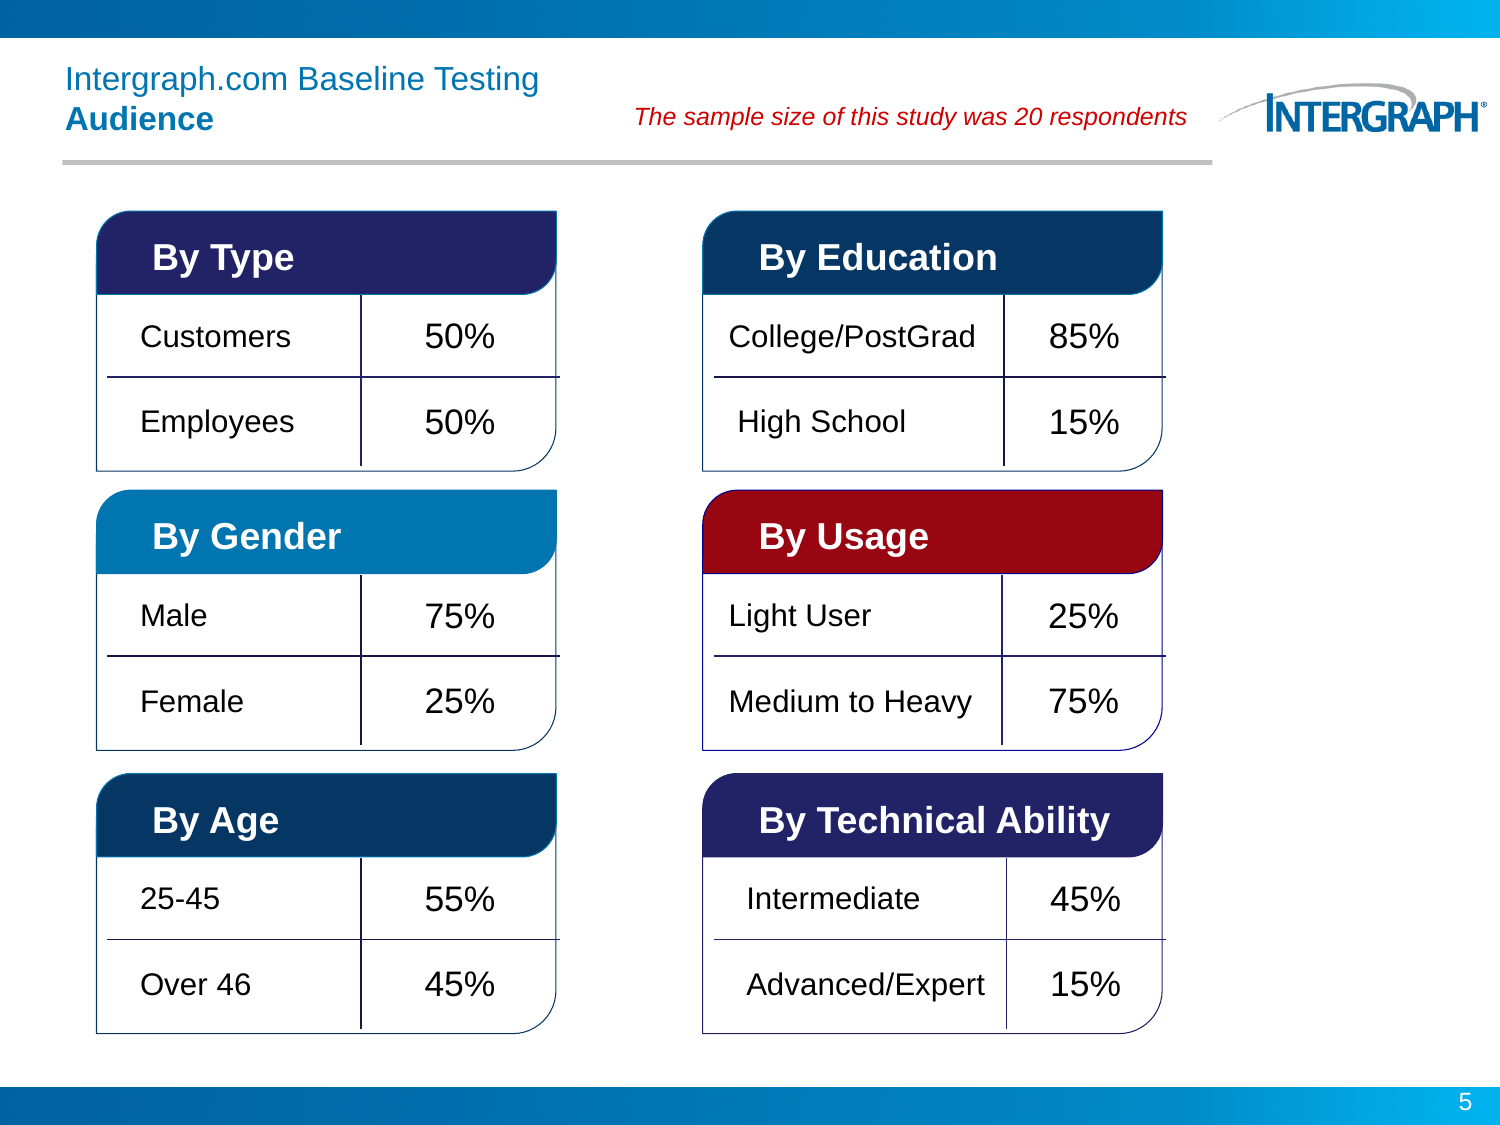

Intergraph.com Baseline Testing
Audience
The sample size of this study was 20 respondents
|  |  |
| --- | --- |
| Customers | 50% |
| Employees | 50% |
|  |  |
| --- | --- |
| College/PostGrad | 85% |
| High School | 15% |

By Type

By Education

|  |  |
| --- | --- |
| Male | 75% |
| Female | 25% |
|  |  |
| --- | --- |
| Light User | 25% |
| Medium to Heavy | 75% |

By Gender

By Usage

|  |  |
| --- | --- |
| 25-45 | 55% |
| Over 46 | 45% |
|  |  |
| --- | --- |
| Intermediate | 45% |
| Advanced/Expert | 15% |

By Age

By Technical Ability

5